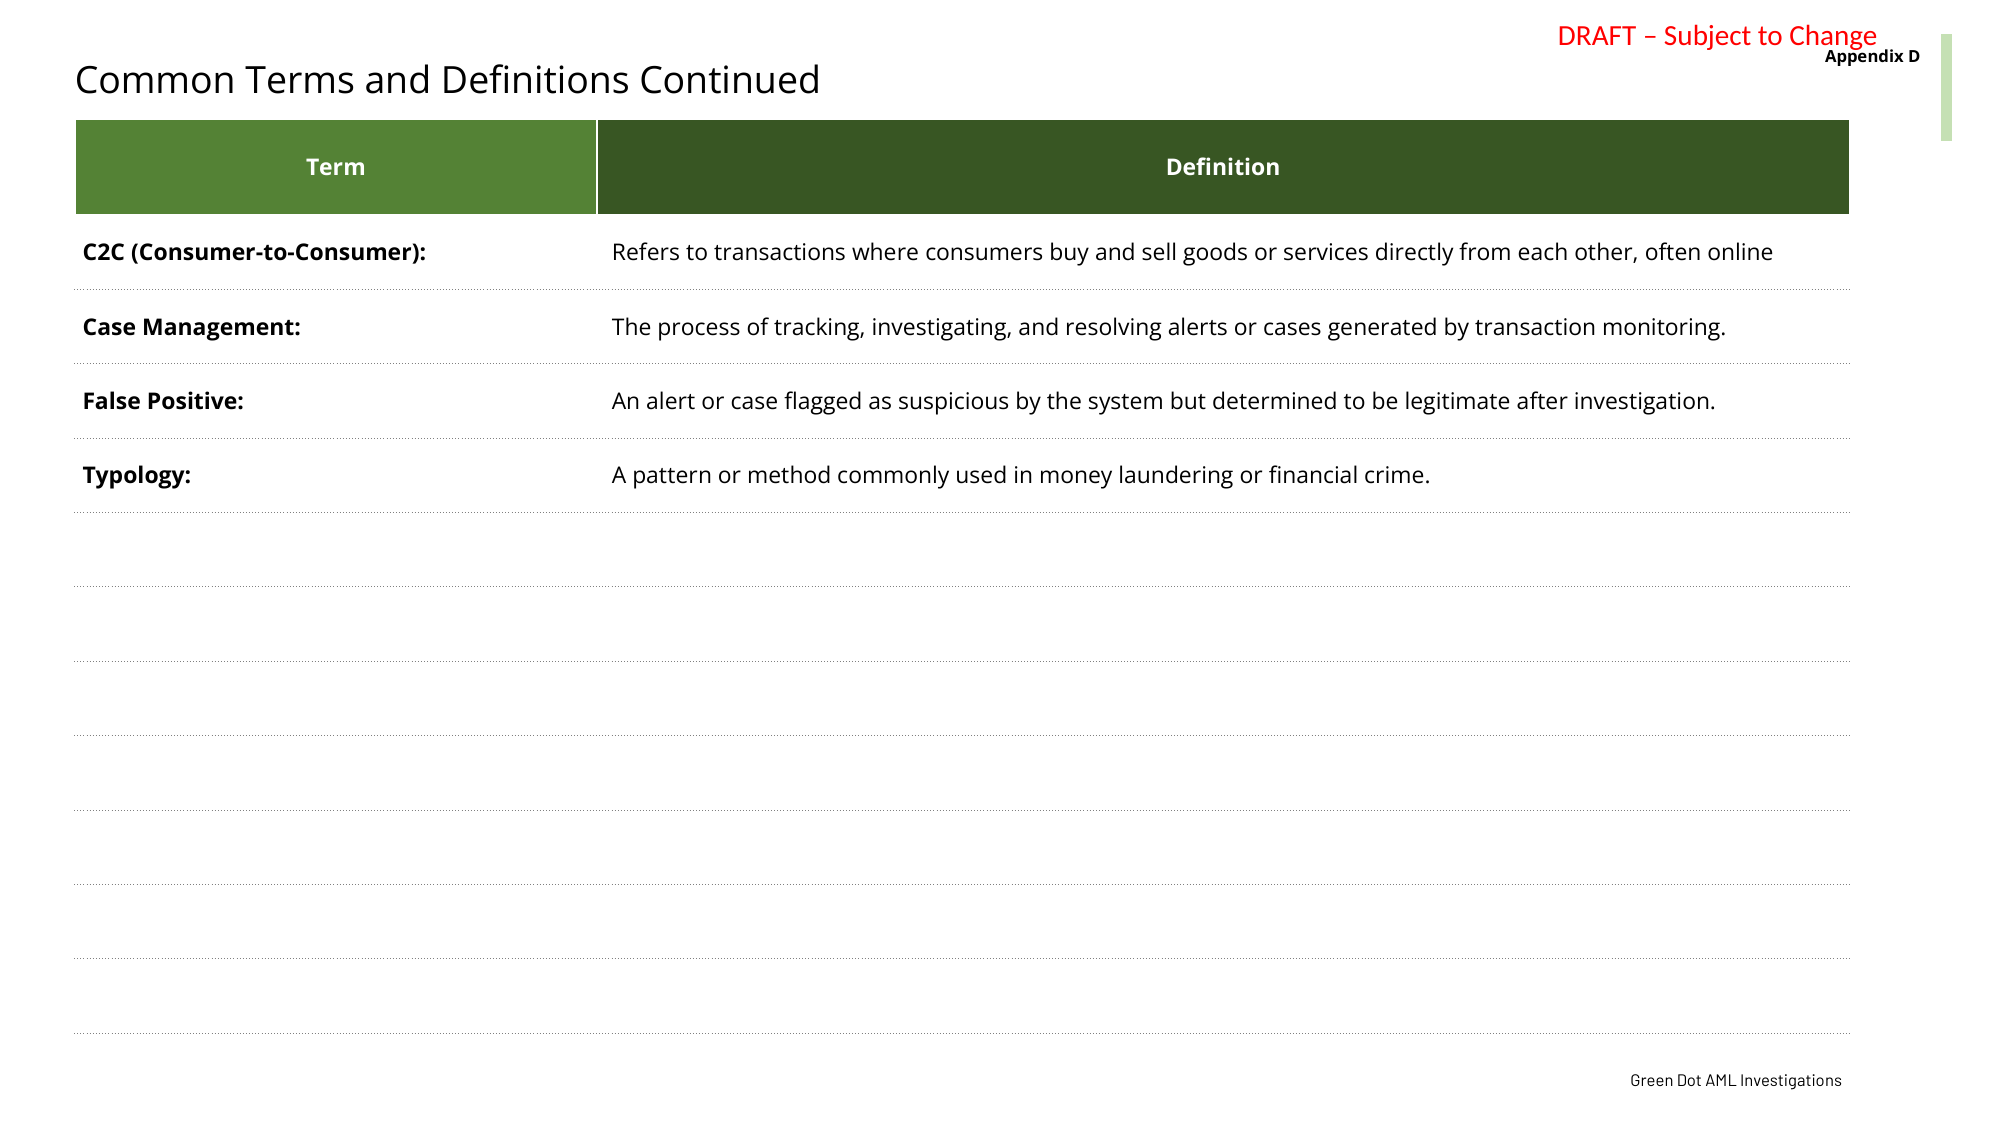

Appendix D
Common Terms and Definitions Continued
| Term | Definition |
| --- | --- |
| C2C (Consumer-to-Consumer): | Refers to transactions where consumers buy and sell goods or services directly from each other, often online |
| Case Management: | The process of tracking, investigating, and resolving alerts or cases generated by transaction monitoring. |
| False Positive: | An alert or case flagged as suspicious by the system but determined to be legitimate after investigation. |
| Typology: | A pattern or method commonly used in money laundering or financial crime. |
|  |  |
|  |  |
|  |  |
|  |  |
|  |  |
|  |  |
|  |  |